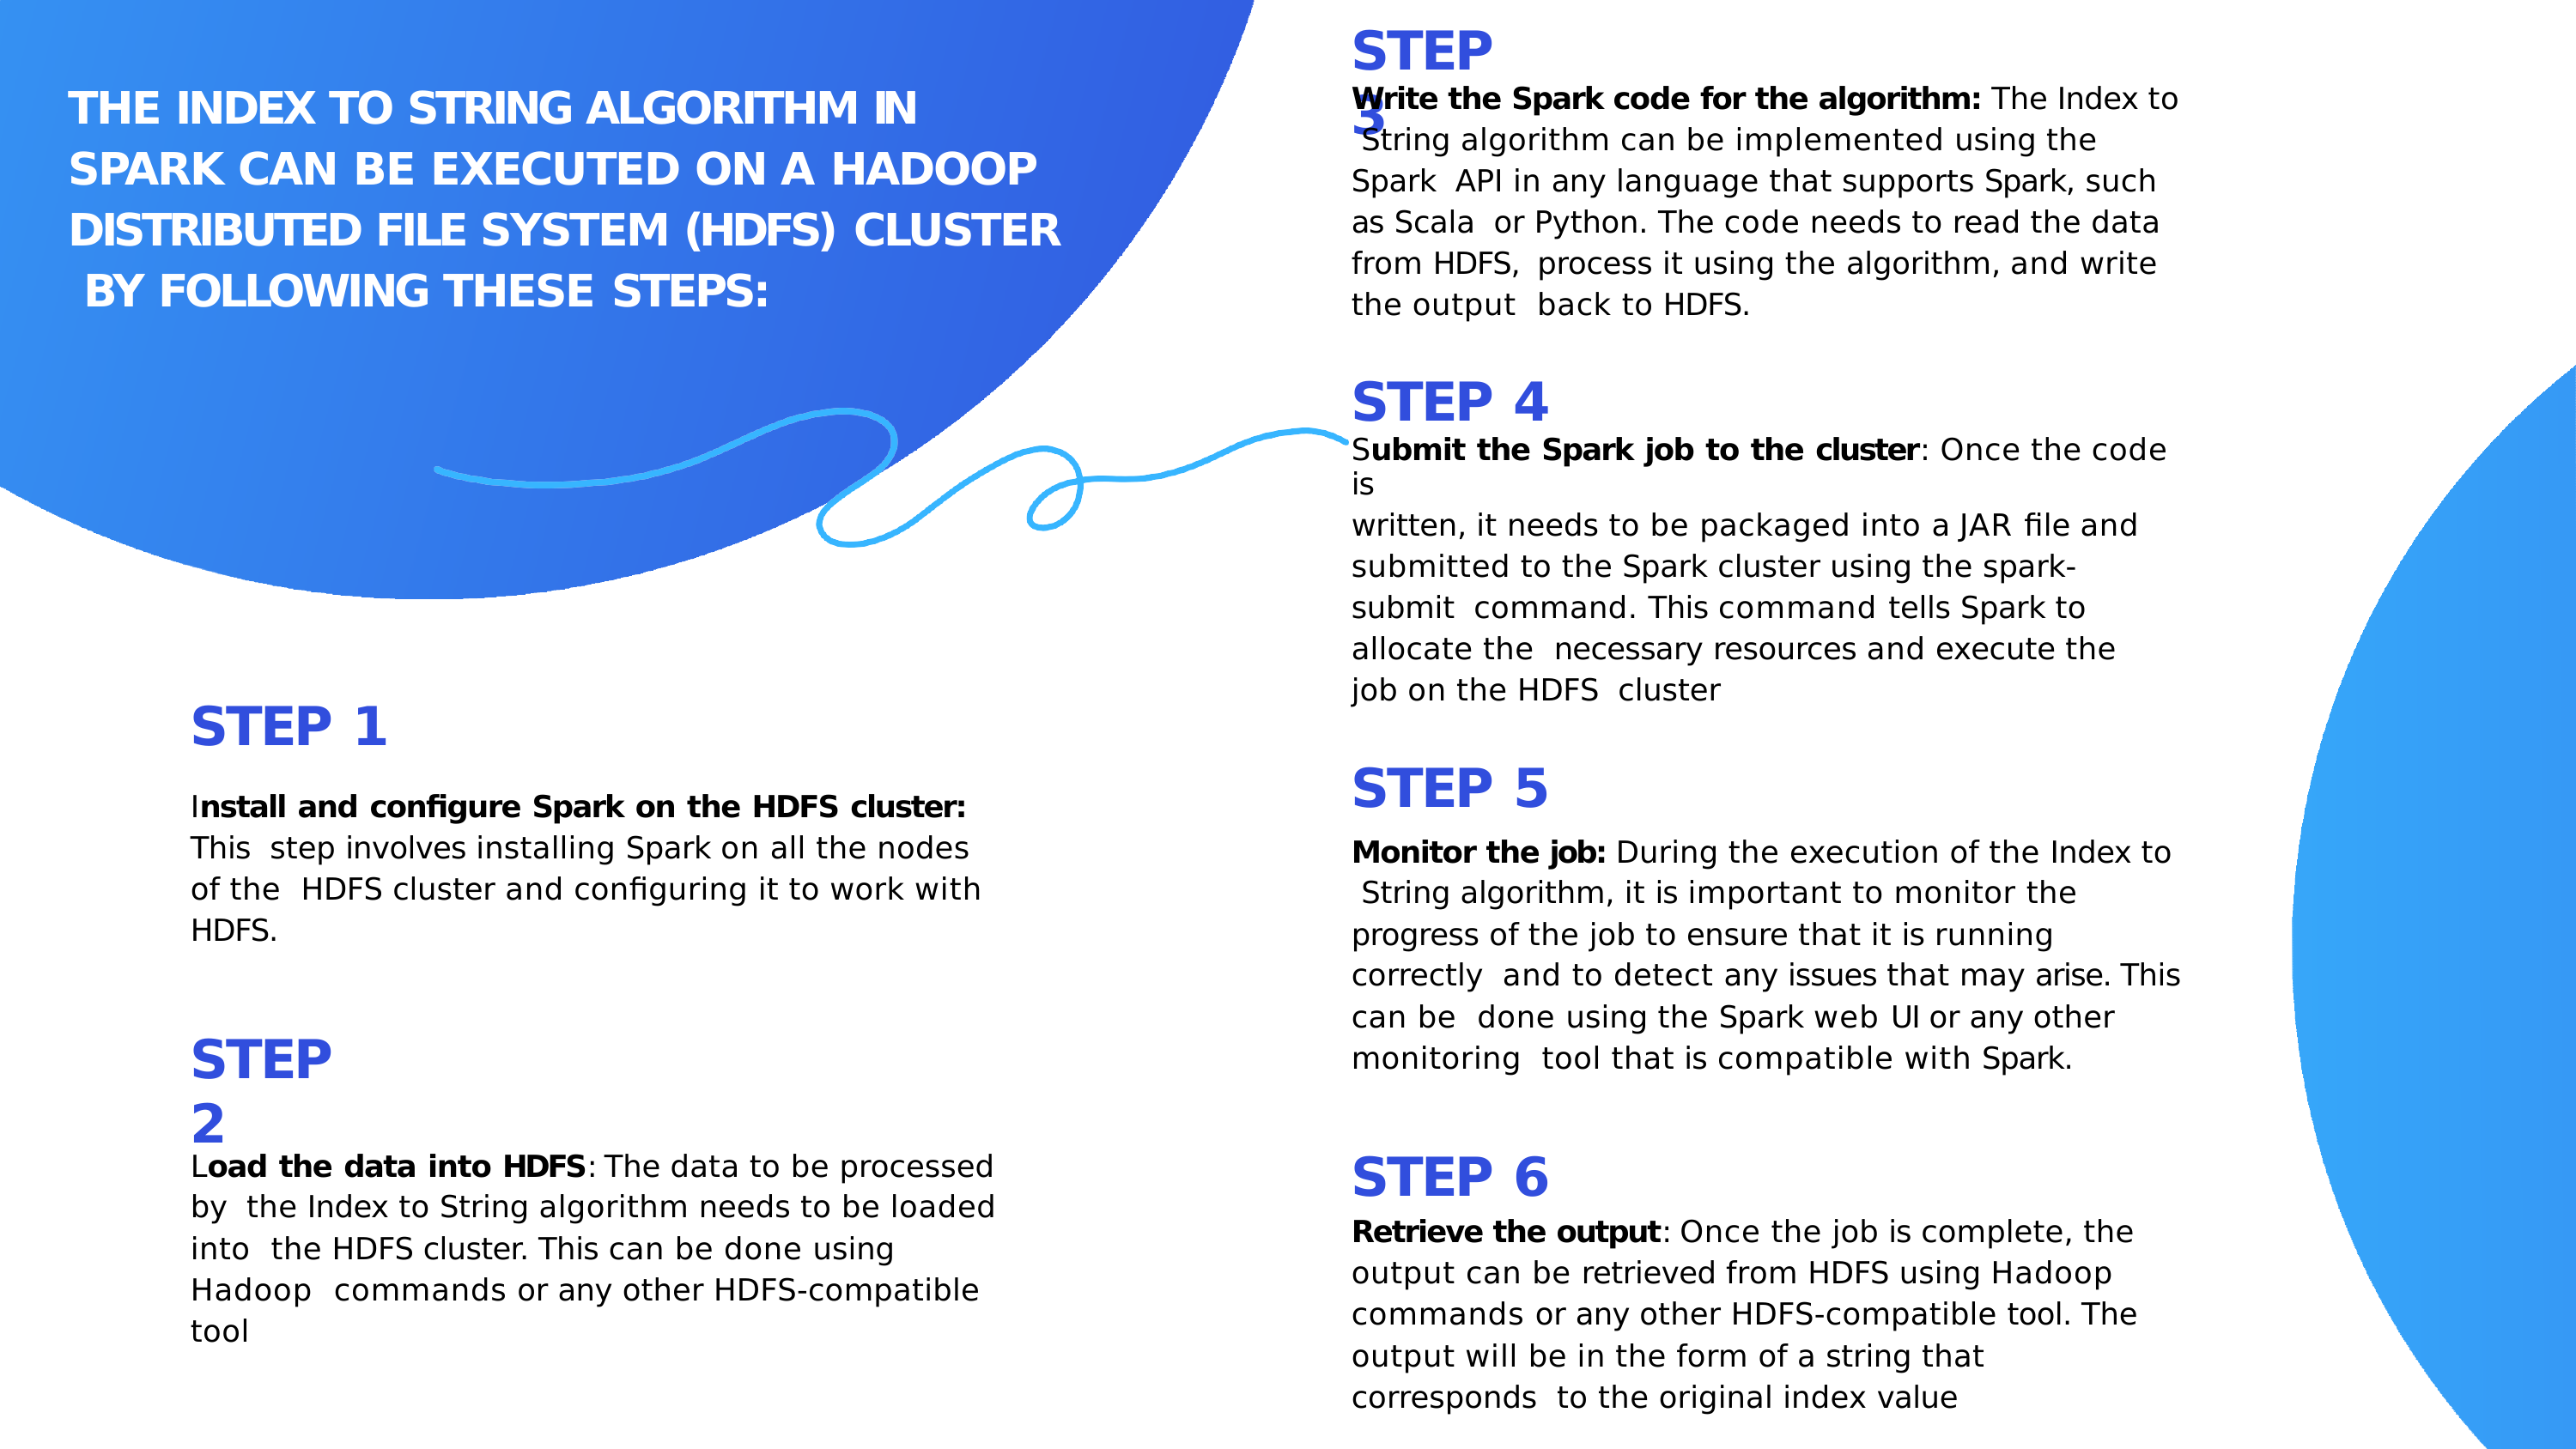

# STEP 3
THE INDEX TO STRING ALGORITHM IN  SPARK CAN BE EXECUTED ON A HADOOP  DISTRIBUTED FILE SYSTEM (HDFS) CLUSTER  BY FOLLOWING THESE STEPS:
Write the Spark code for the algorithm: The Index to  String algorithm can be implemented using the Spark  API in any language that supports Spark, such as Scala  or Python. The code needs to read the data from HDFS,  process it using the algorithm, and write the output  back to HDFS.

STEP 4
Submit the Spark job to the cluster: Once the code is
written, it needs to be packaged into a JAR file and  submitted to the Spark cluster using the spark-submit  command. This command tells Spark to allocate the  necessary resources and execute the job on the HDFS  cluster

STEP 5
Monitor the job: During the execution of the Index to  String algorithm, it is important to monitor the  progress of the job to ensure that it is running correctly  and to detect any issues that may arise. This can be  done using the Spark web UI or any other monitoring  tool that is compatible with Spark.

STEP 6
Retrieve the output: Once the job is complete, the  output can be retrieved from HDFS using Hadoop  commands or any other HDFS-compatible tool. The  output will be in the form of a string that corresponds  to the original index value

STEP 1
Install and configure Spark on the HDFS cluster: This  step involves installing Spark on all the nodes of the  HDFS cluster and configuring it to work with HDFS.
STEP 2
Load the data into HDFS: The data to be processed by  the Index to String algorithm needs to be loaded into  the HDFS cluster. This can be done using Hadoop  commands or any other HDFS-compatible tool